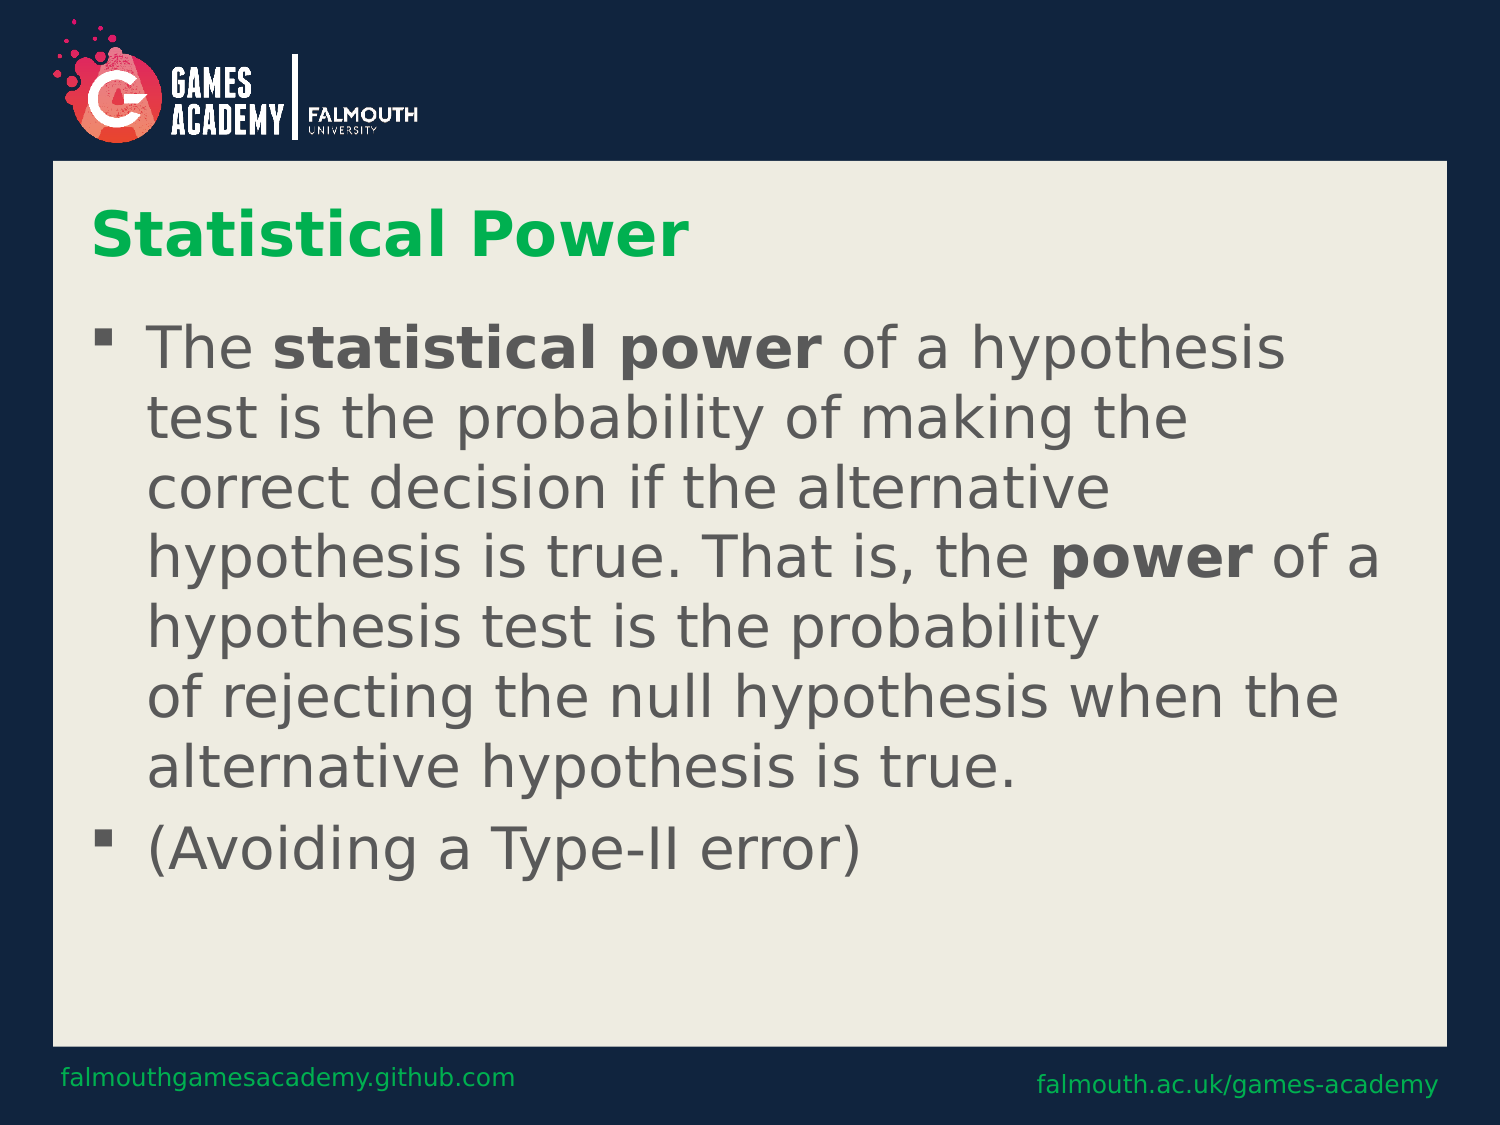

# Statistical Power
The statistical power of a hypothesis test is the probability of making the correct decision if the alternative hypothesis is true. That is, the power of a hypothesis test is the probability of rejecting the null hypothesis when the alternative hypothesis is true.
(Avoiding a Type-II error)